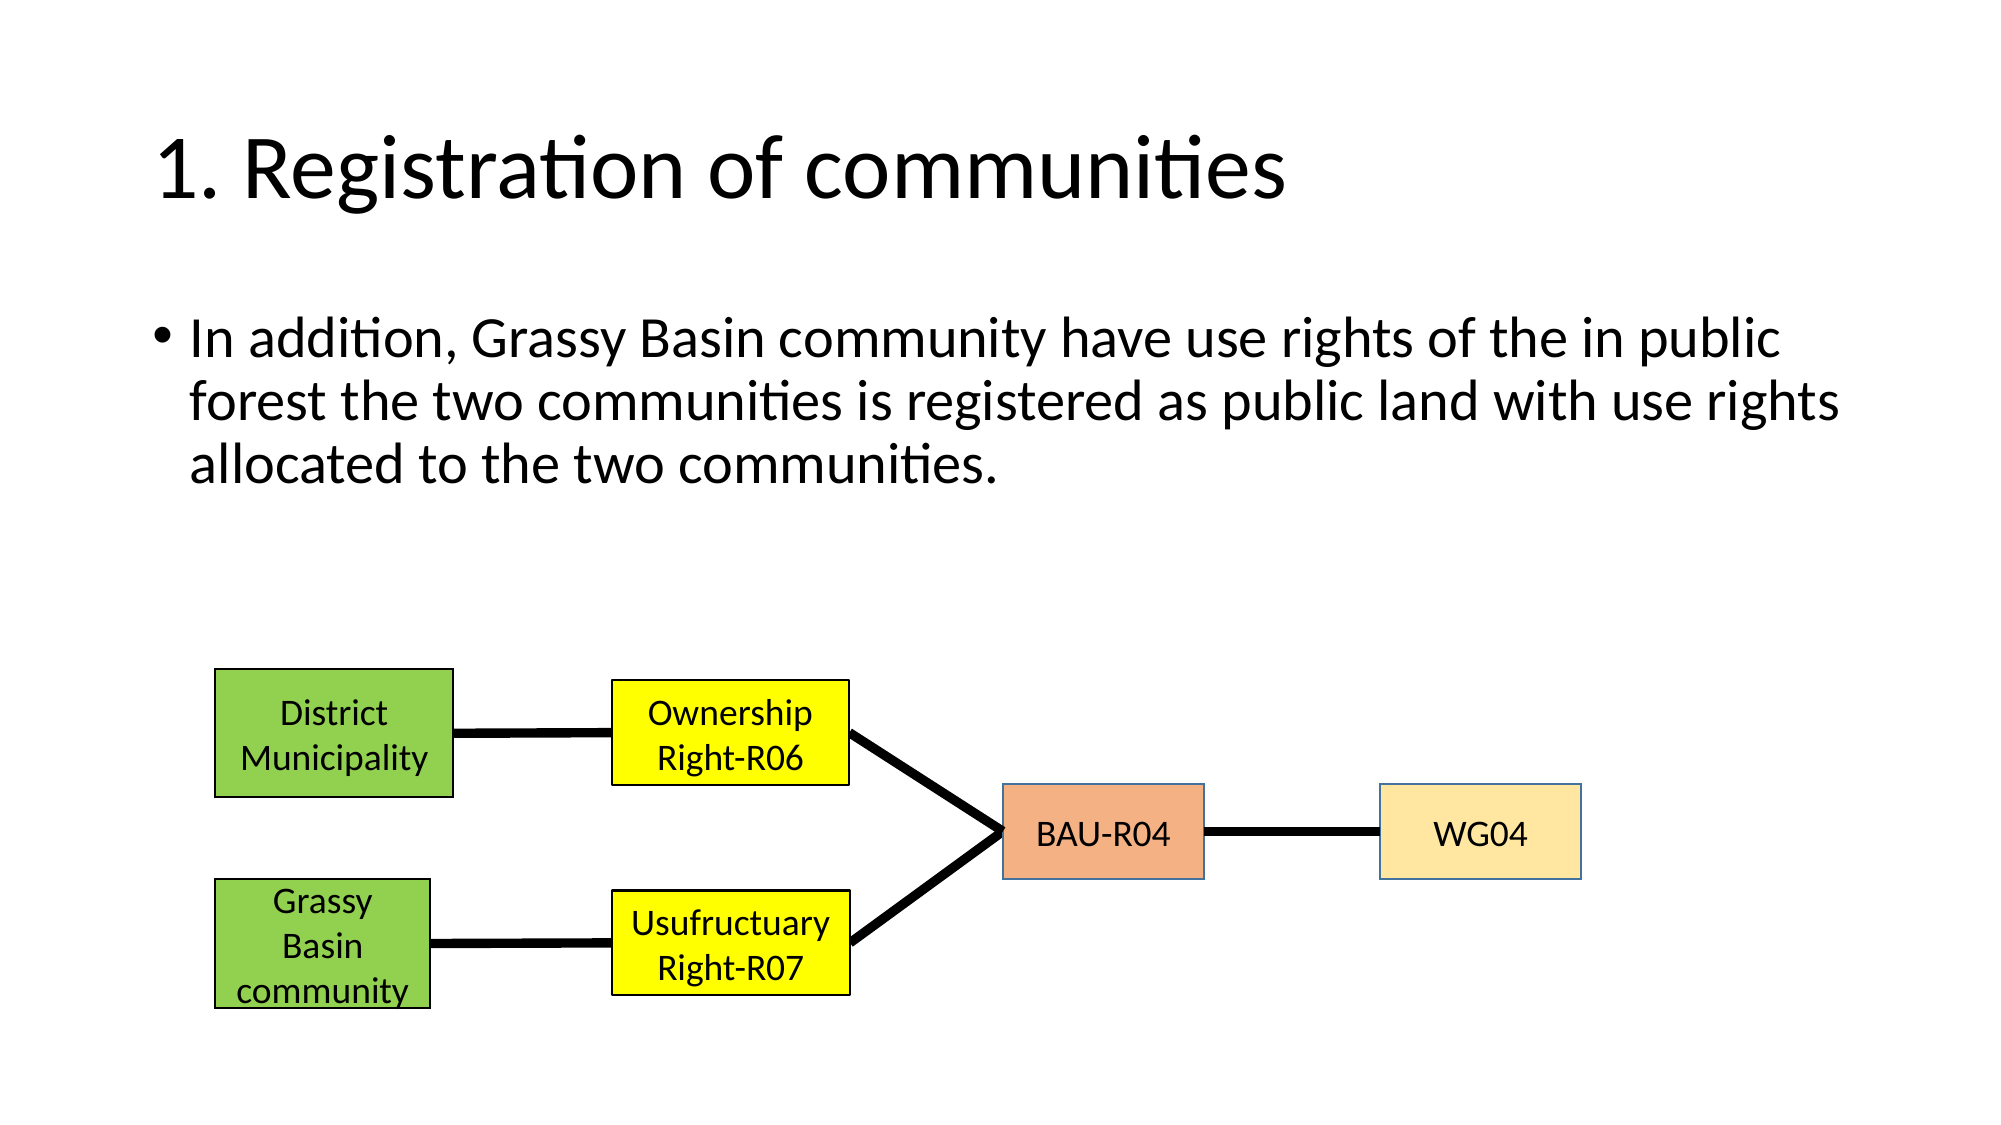

# 1. Registration of communities
In addition, Grassy Basin community have use rights of the in public forest the two communities is registered as public land with use rights allocated to the two communities.
District Municipality
Grassy Basin community
Ownership Right-R06
Usufructuary Right-R07
BAU-R04
WG04